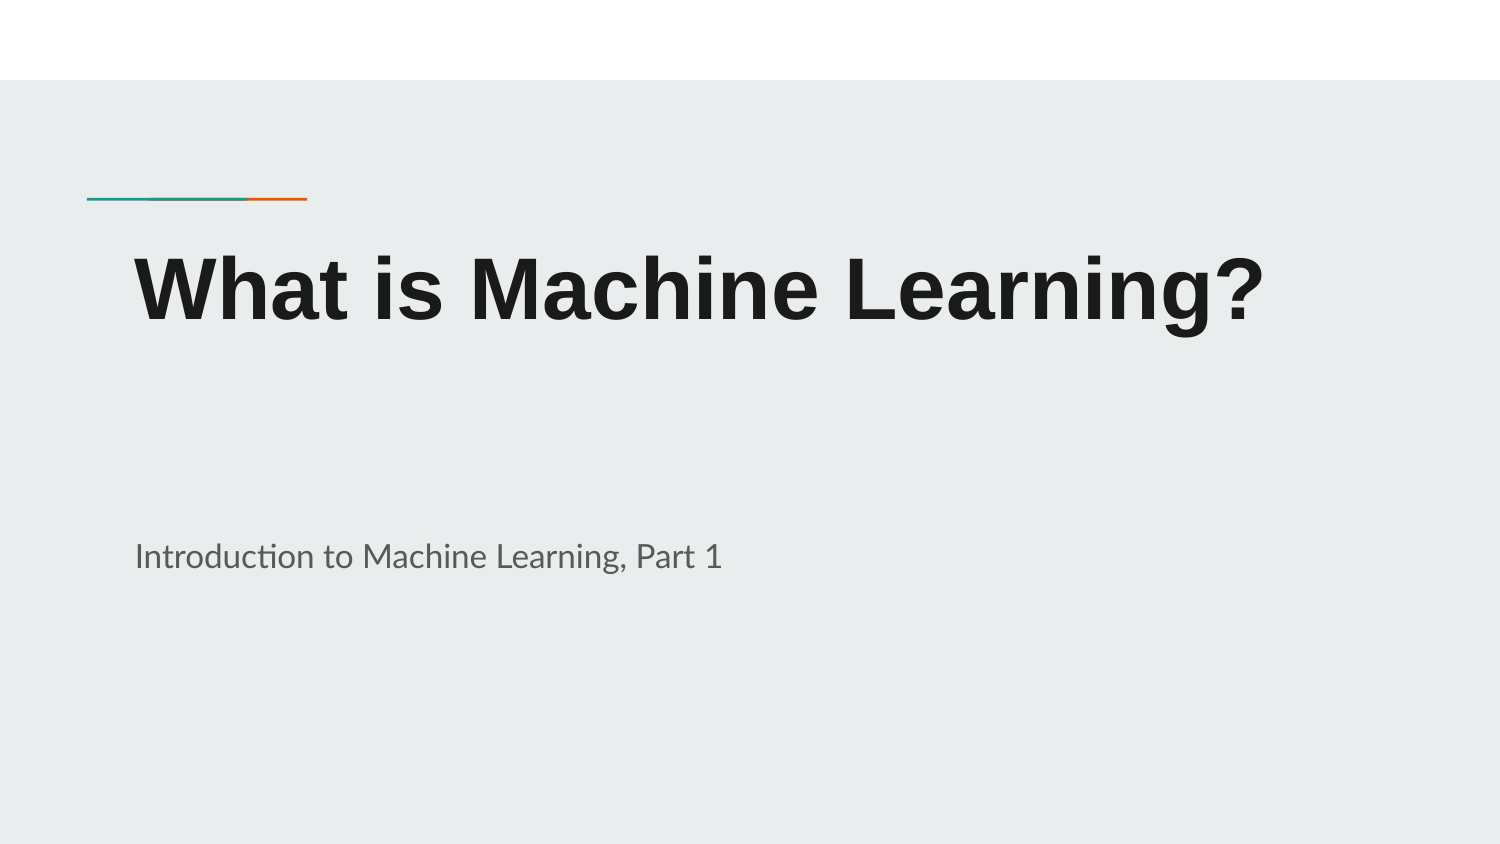

# What is Machine Learning?
Introduction to Machine Learning, Part 1